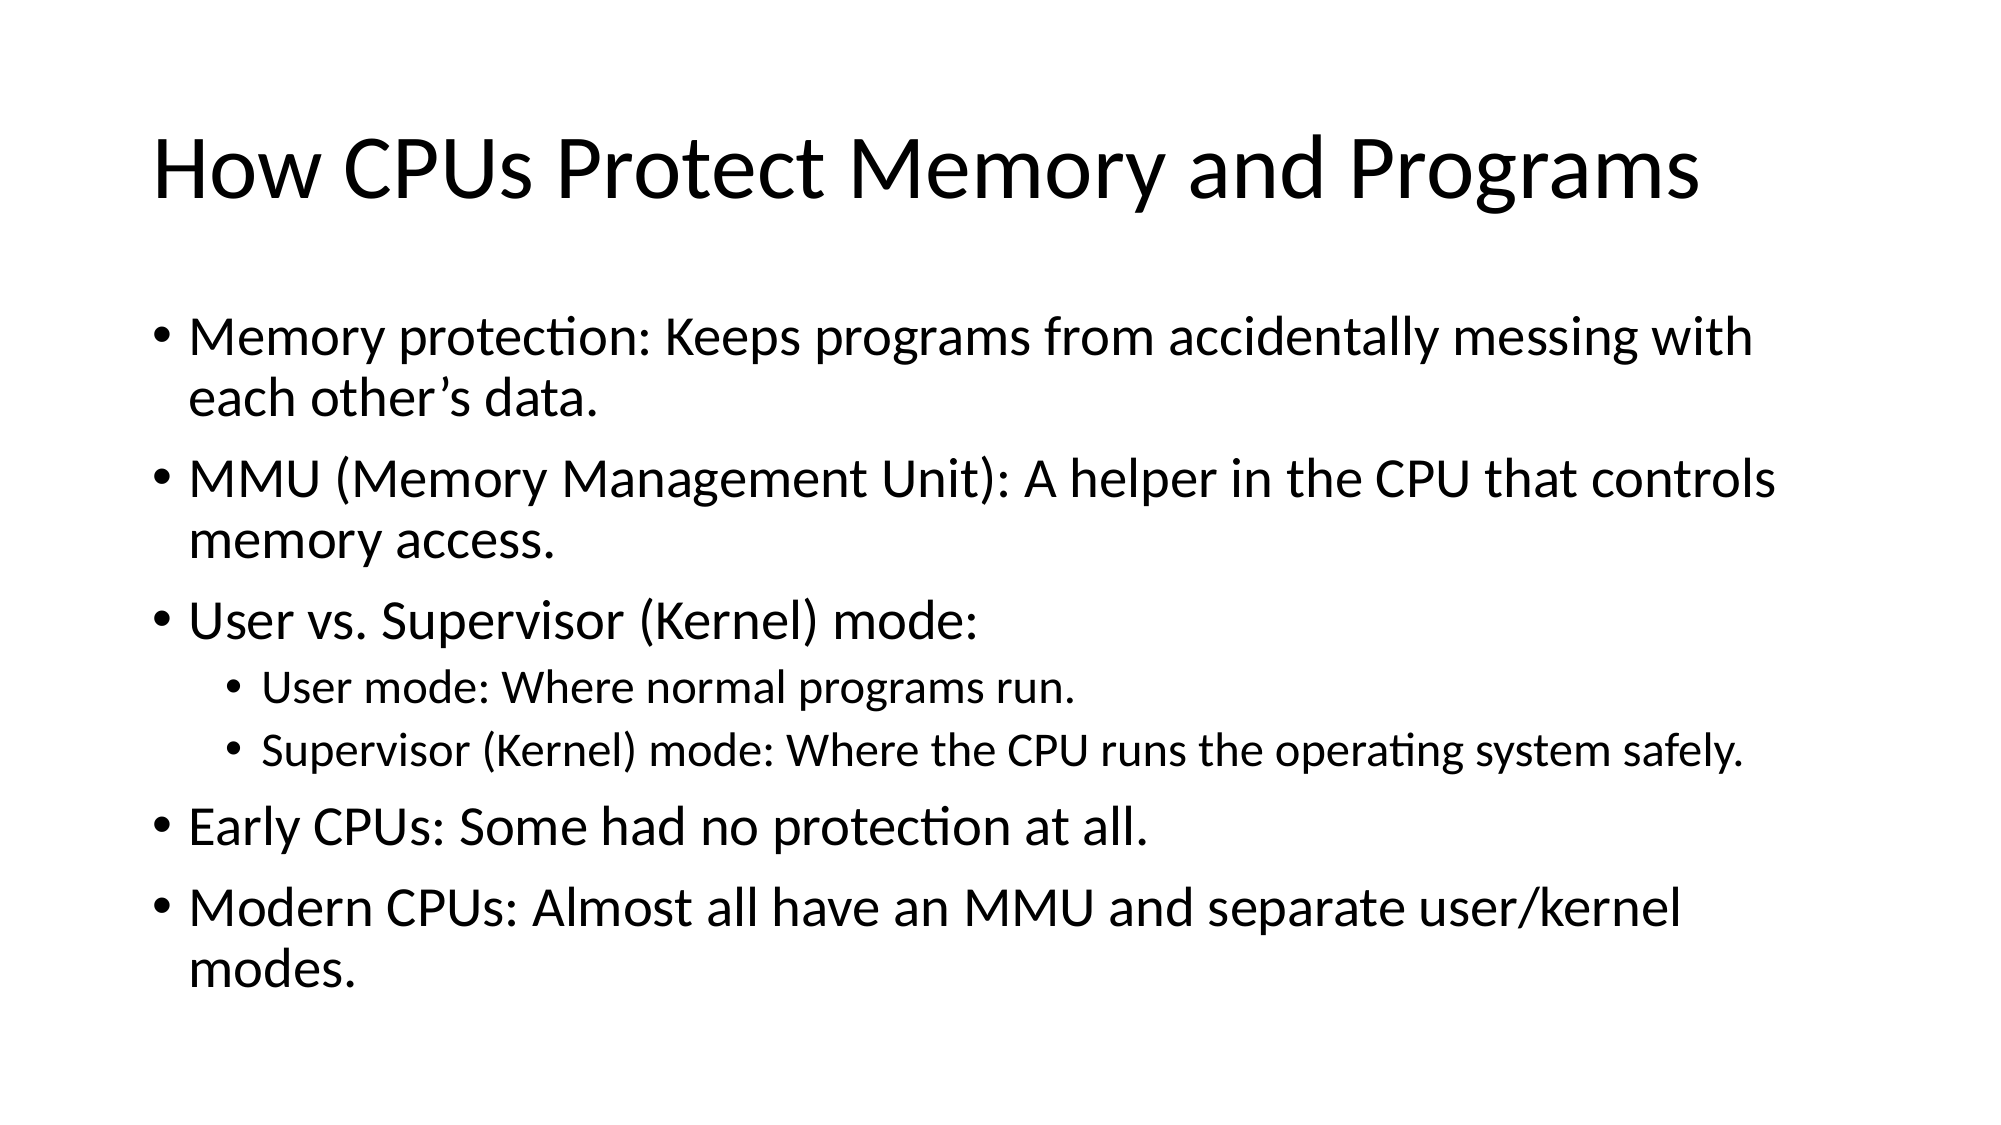

# How CPUs Protect Memory and Programs
Memory protection: Keeps programs from accidentally messing with each other’s data.
MMU (Memory Management Unit): A helper in the CPU that controls memory access.
User vs. Supervisor (Kernel) mode:
User mode: Where normal programs run.
Supervisor (Kernel) mode: Where the CPU runs the operating system safely.
Early CPUs: Some had no protection at all.
Modern CPUs: Almost all have an MMU and separate user/kernel modes.